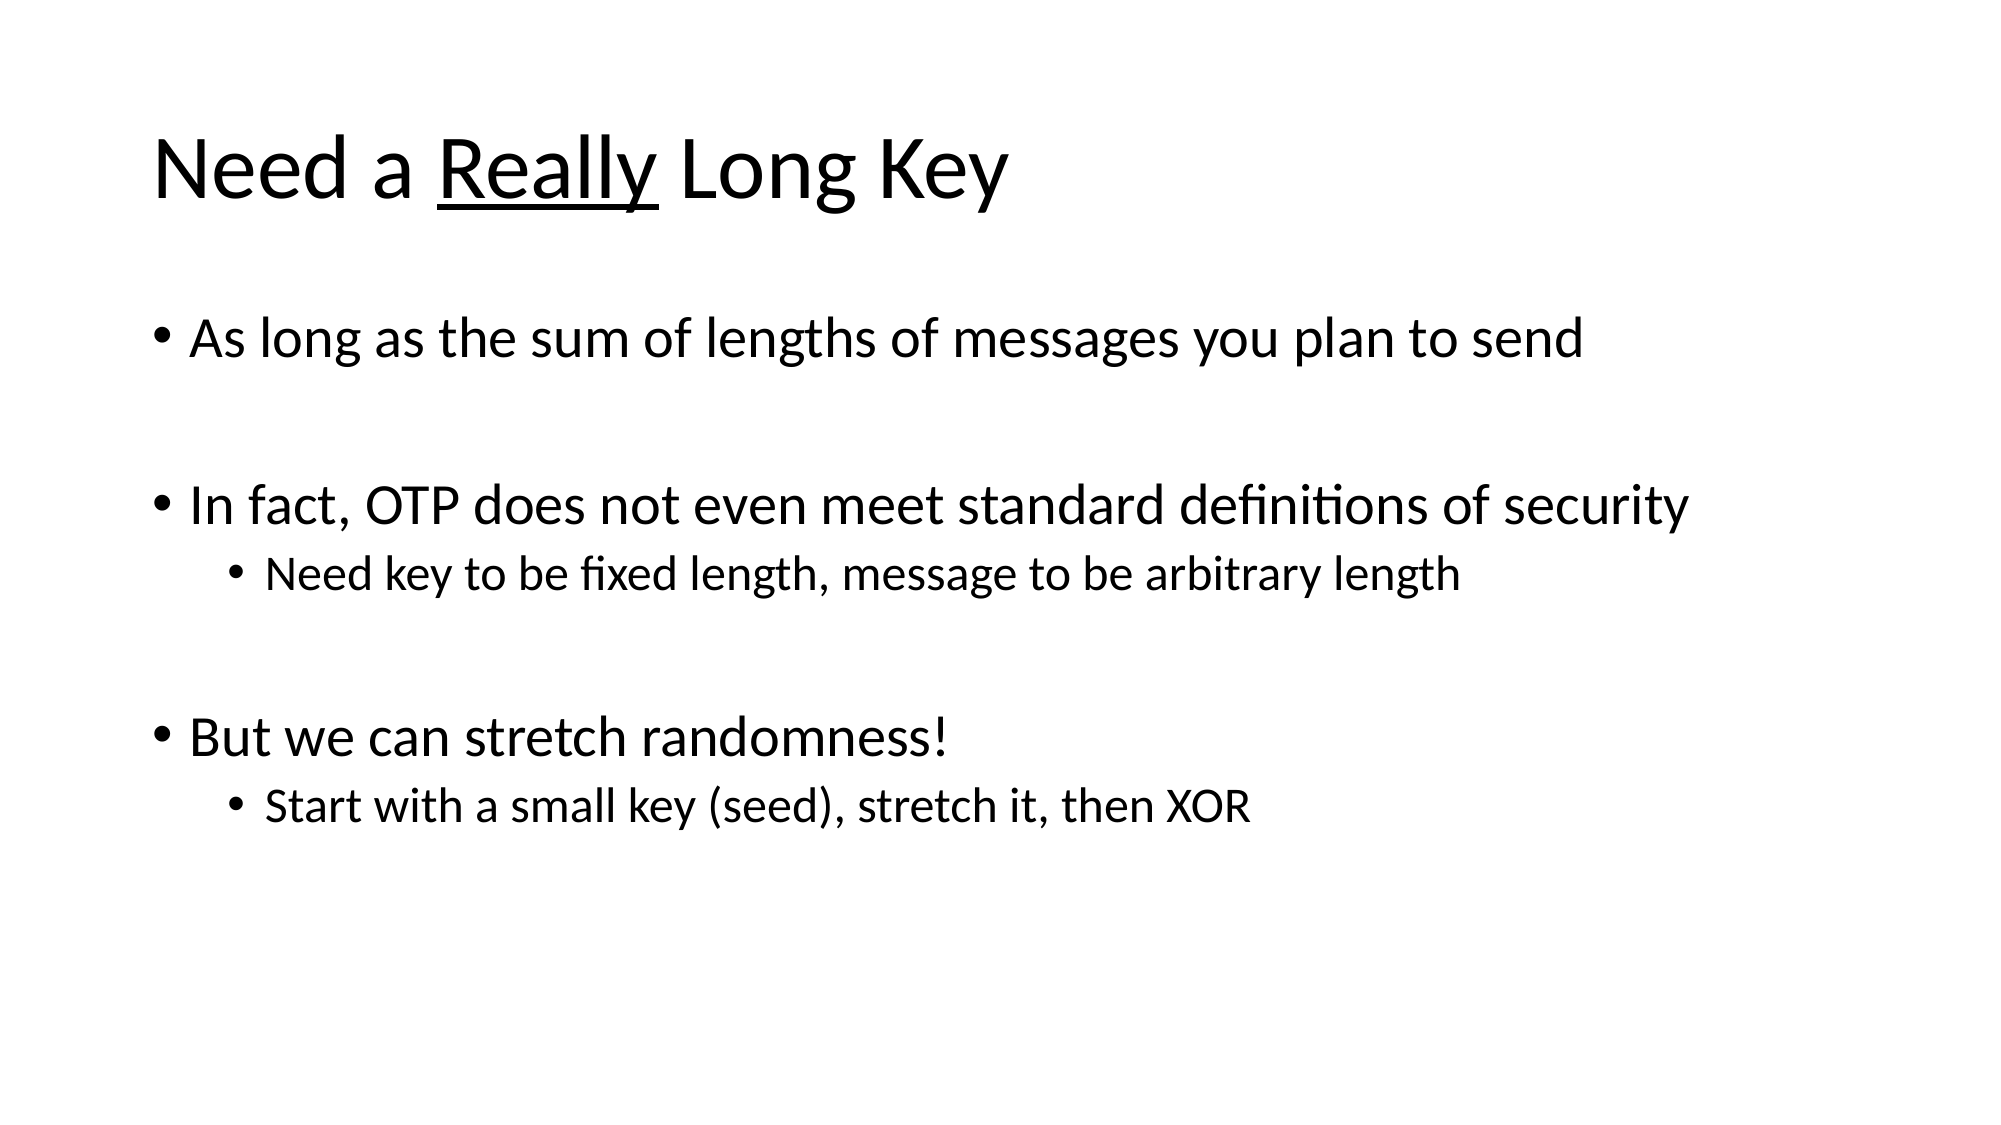

# Need a Really Long Key
As long as the sum of lengths of messages you plan to send

In fact, OTP does not even meet standard definitions of security
Need key to be fixed length, message to be arbitrary length

But we can stretch randomness!
Start with a small key (seed), stretch it, then XOR